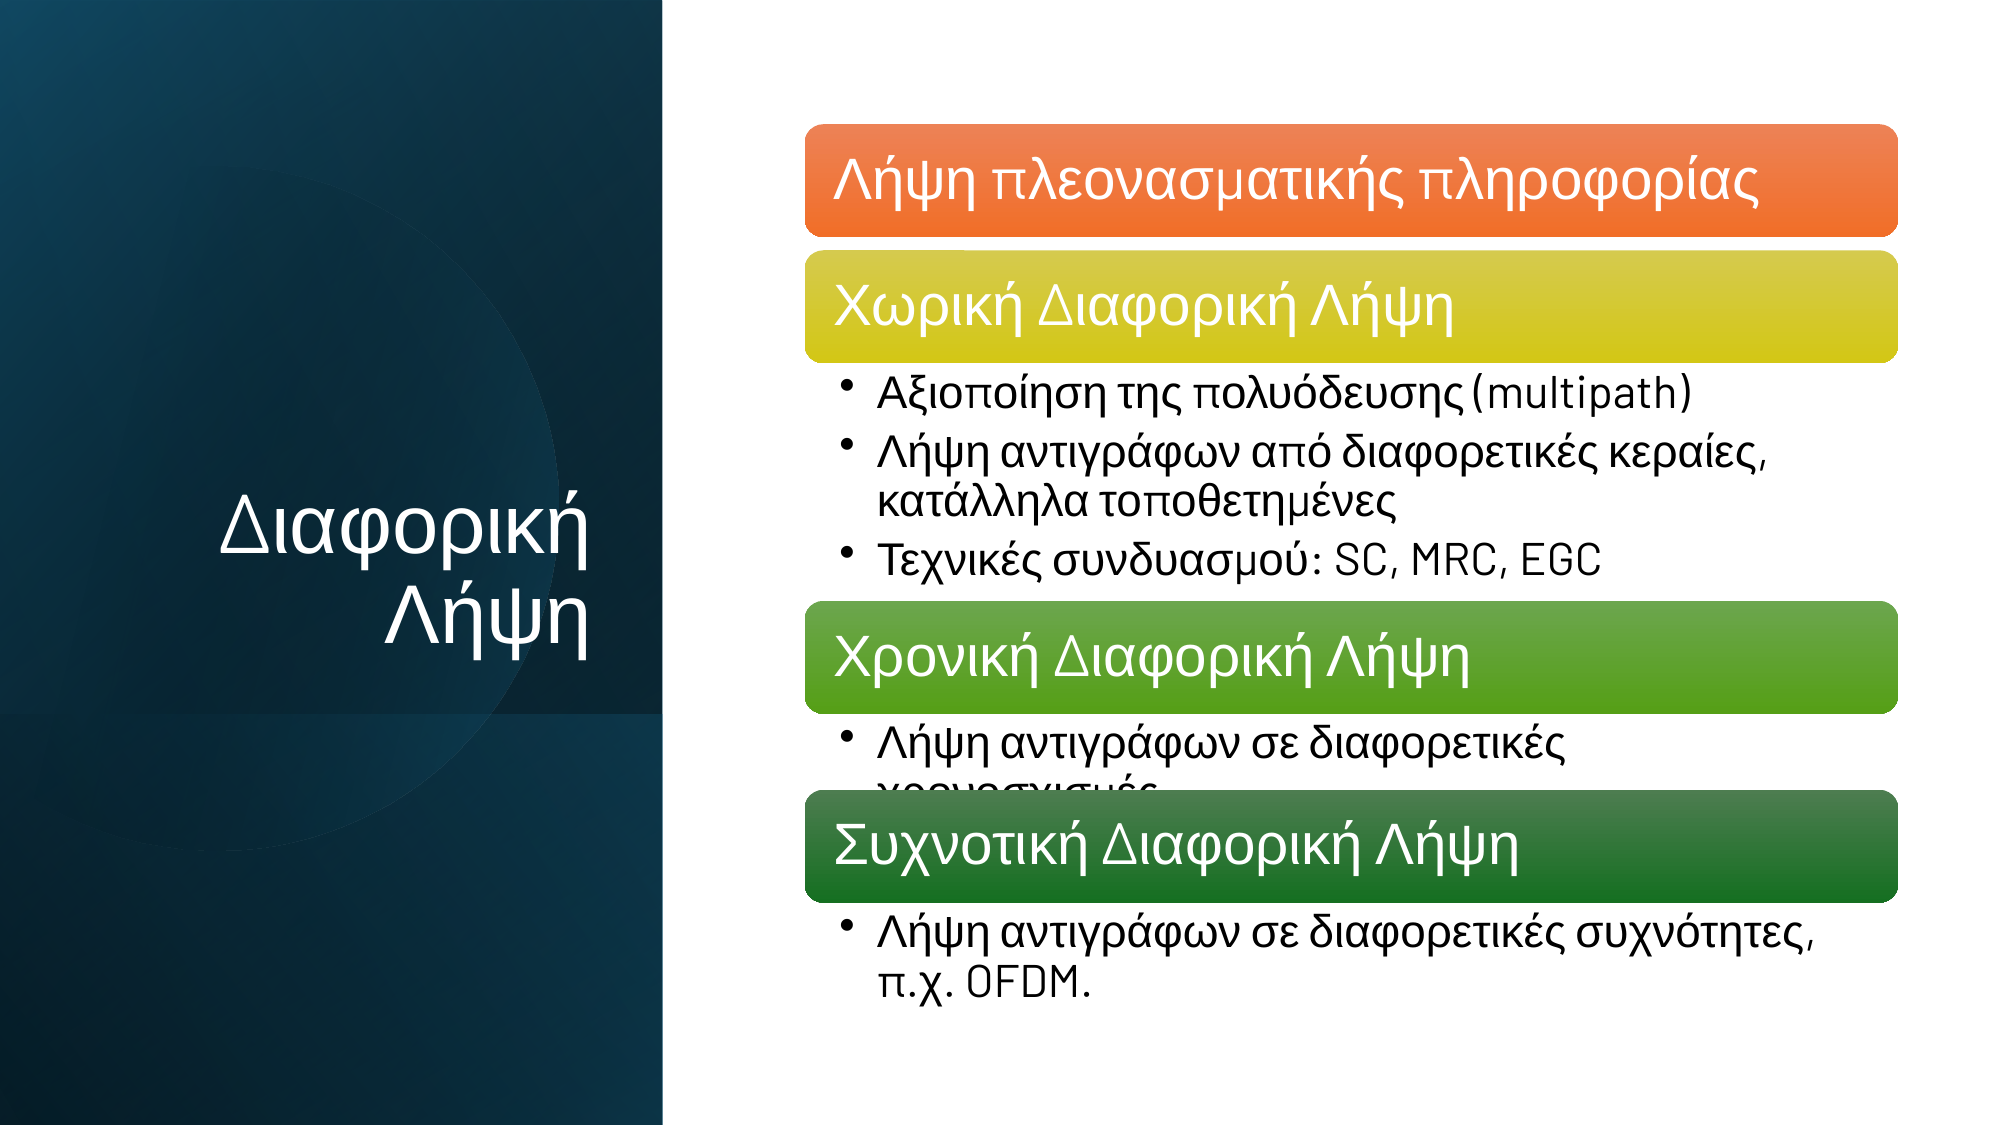

Λήψη πλεονασματικής πληροφορίας
Χωρική Διαφορική Λήψη
Αξιοποίηση της πολυόδευσης (multipath)
Λήψη αντιγράφων από διαφορετικές κεραίες, κατάλληλα τοποθετημένες
Τεχνικές συνδυασμού: SC, MRC, EGC
Χρονική Διαφορική Λήψη
Λήψη αντιγράφων σε διαφορετικές χρονοσχισμές.
Συχνοτική Διαφορική Λήψη
Λήψη αντιγράφων σε διαφορετικές συχνότητες, π.χ. OFDM.

# Διαφορική Λήψη